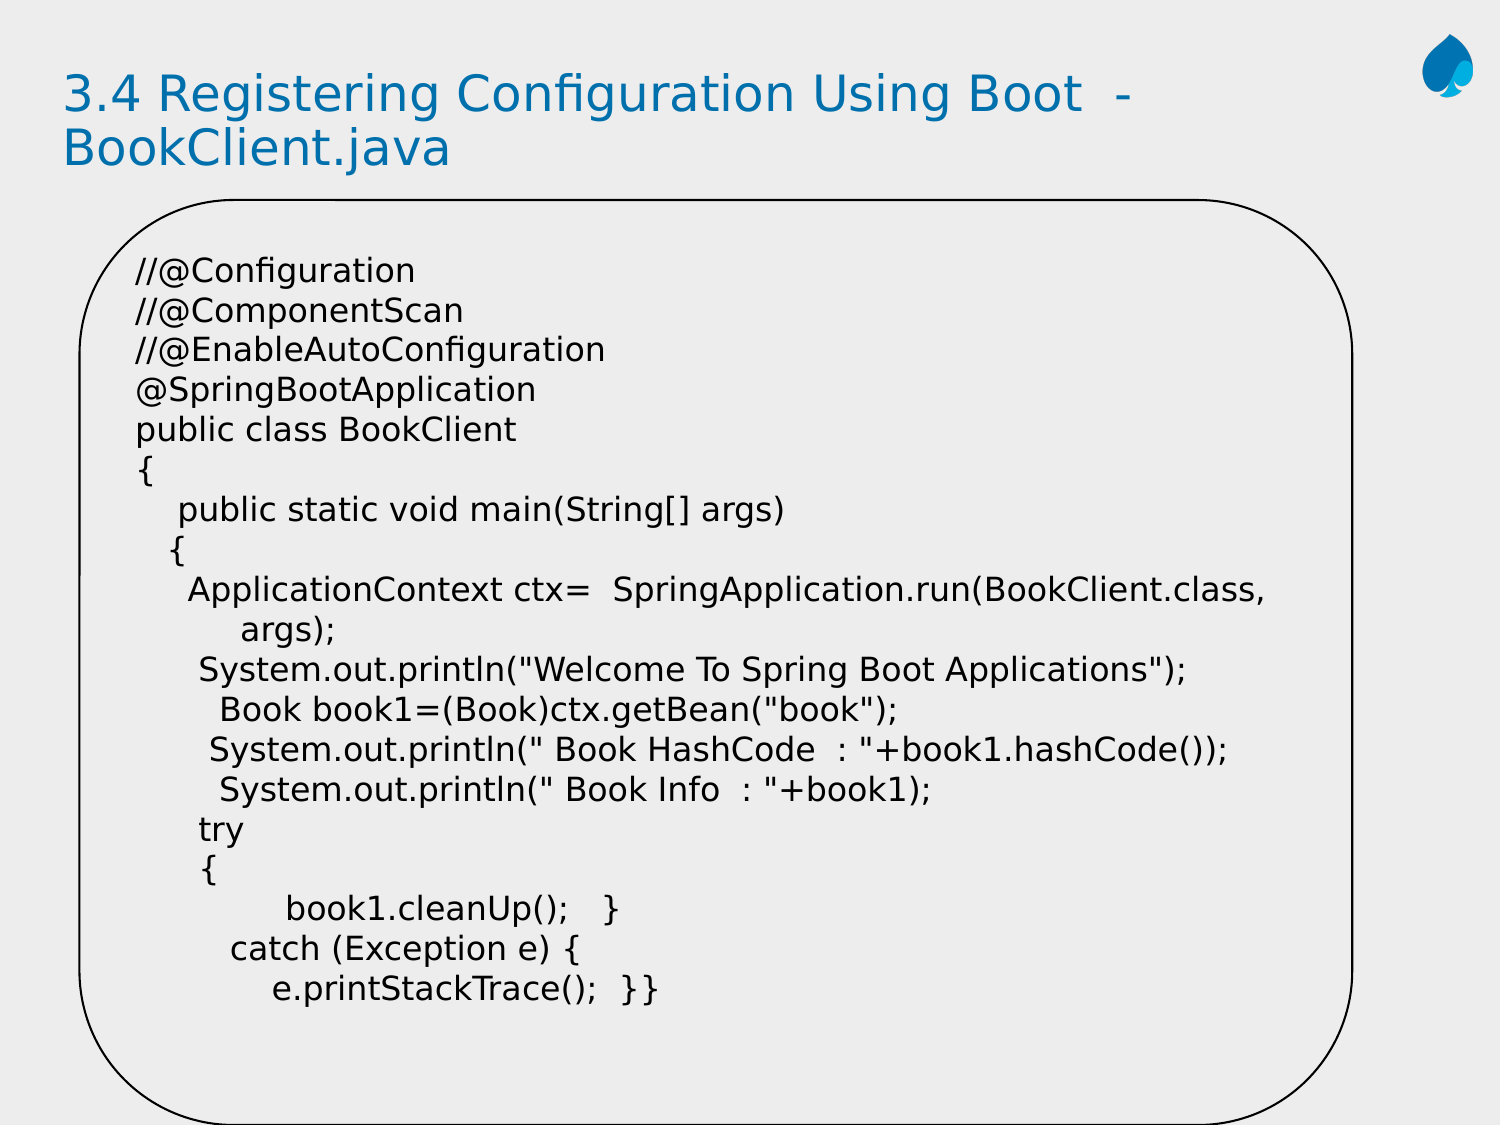

# 3.4 Registering Configuration Using Boot  -  BookClient.java

//@Configuration
//@ComponentScan
//@EnableAutoConfiguration
@SpringBootApplication
public class BookClient
{
    public static void main(String[] args)
   {
     ApplicationContext ctx=  SpringApplication.run(BookClient.class,
          args);
      System.out.println("Welcome To Spring Boot Applications");
        Book book1=(Book)ctx.getBean("book");
       System.out.println(" Book HashCode  : "+book1.hashCode());
        System.out.println(" Book Info  : "+book1);
      try
      {
	book1.cleanUp();   }
         catch (Exception e) {
             e.printStackTrace();  }}